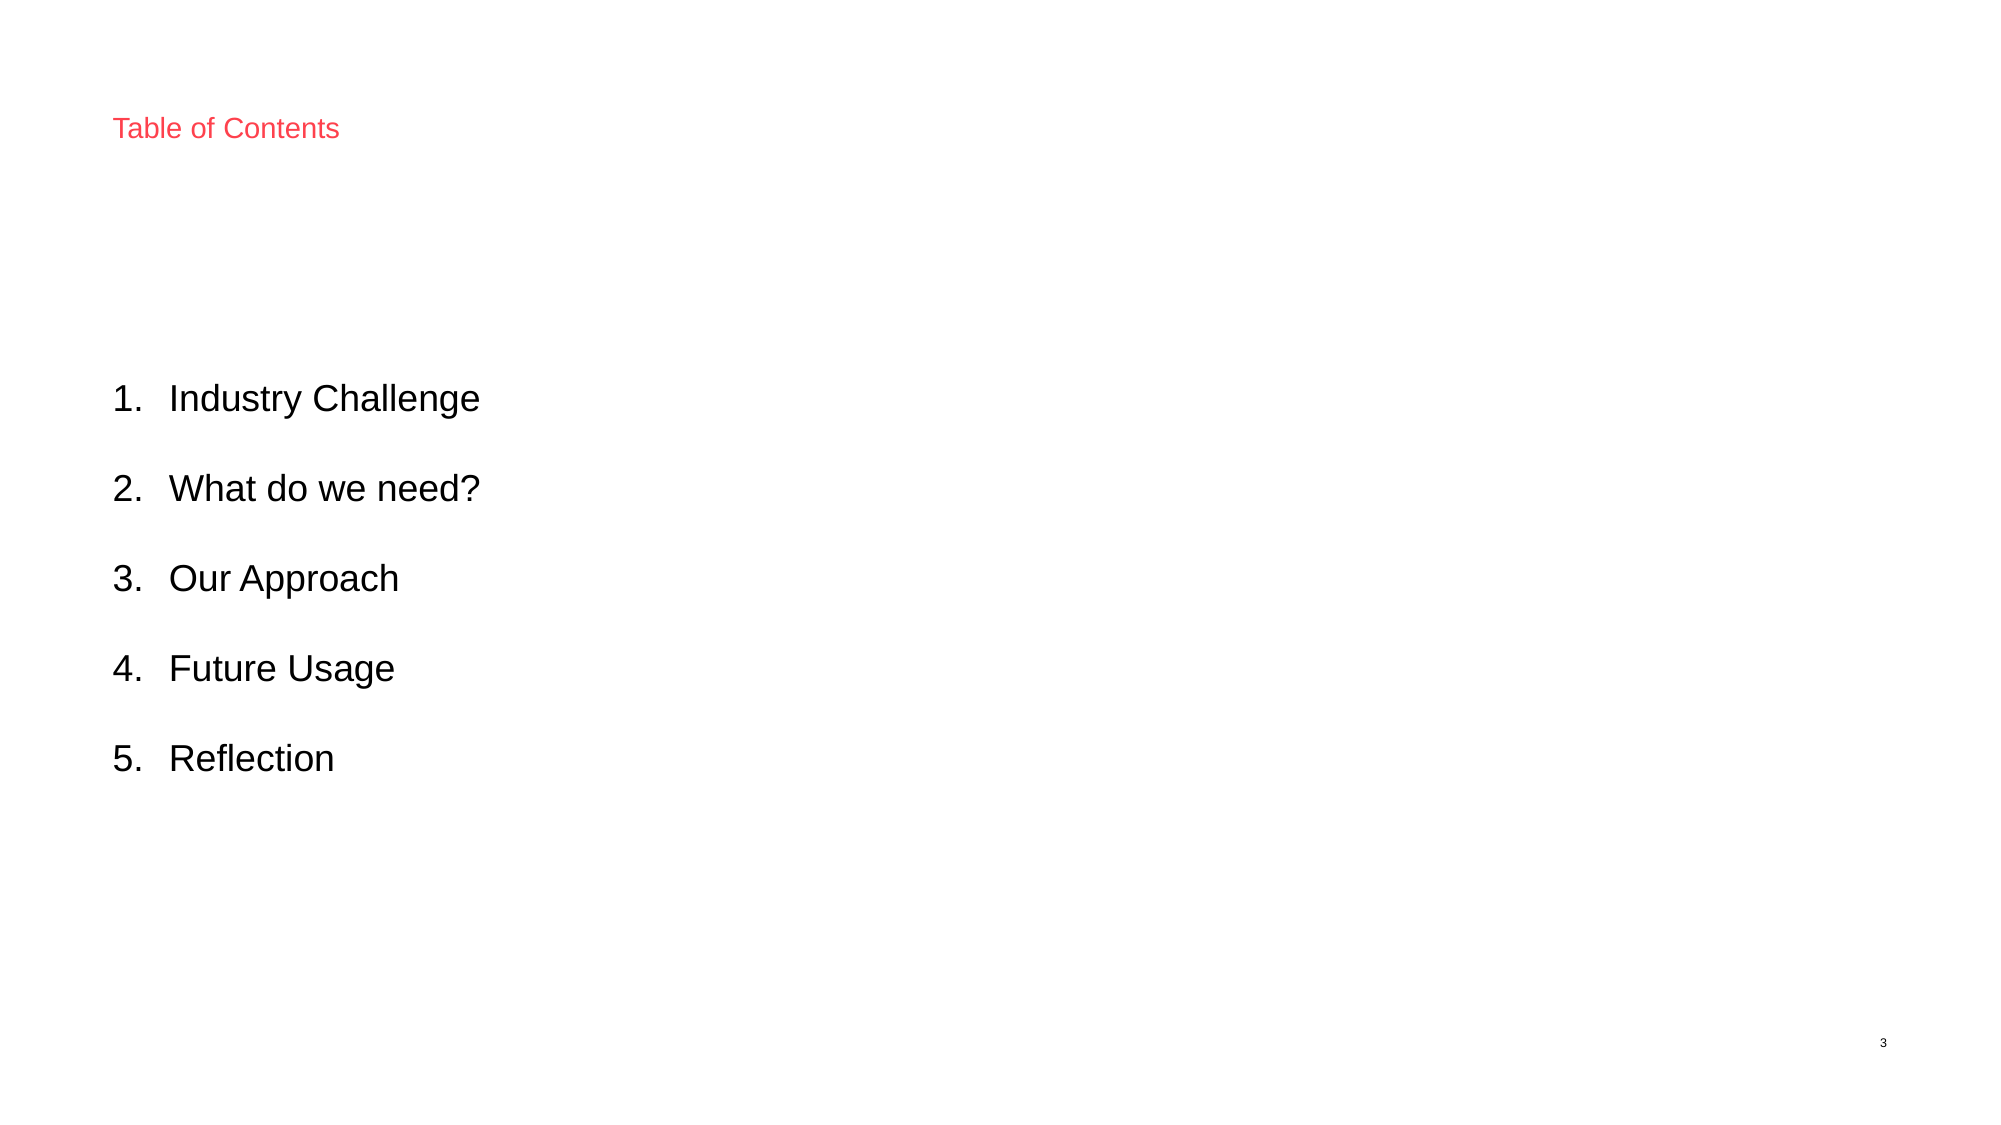

# Table of Contents
Industry Challenge
What do we need?
Our Approach
Future Usage
Reflection

3